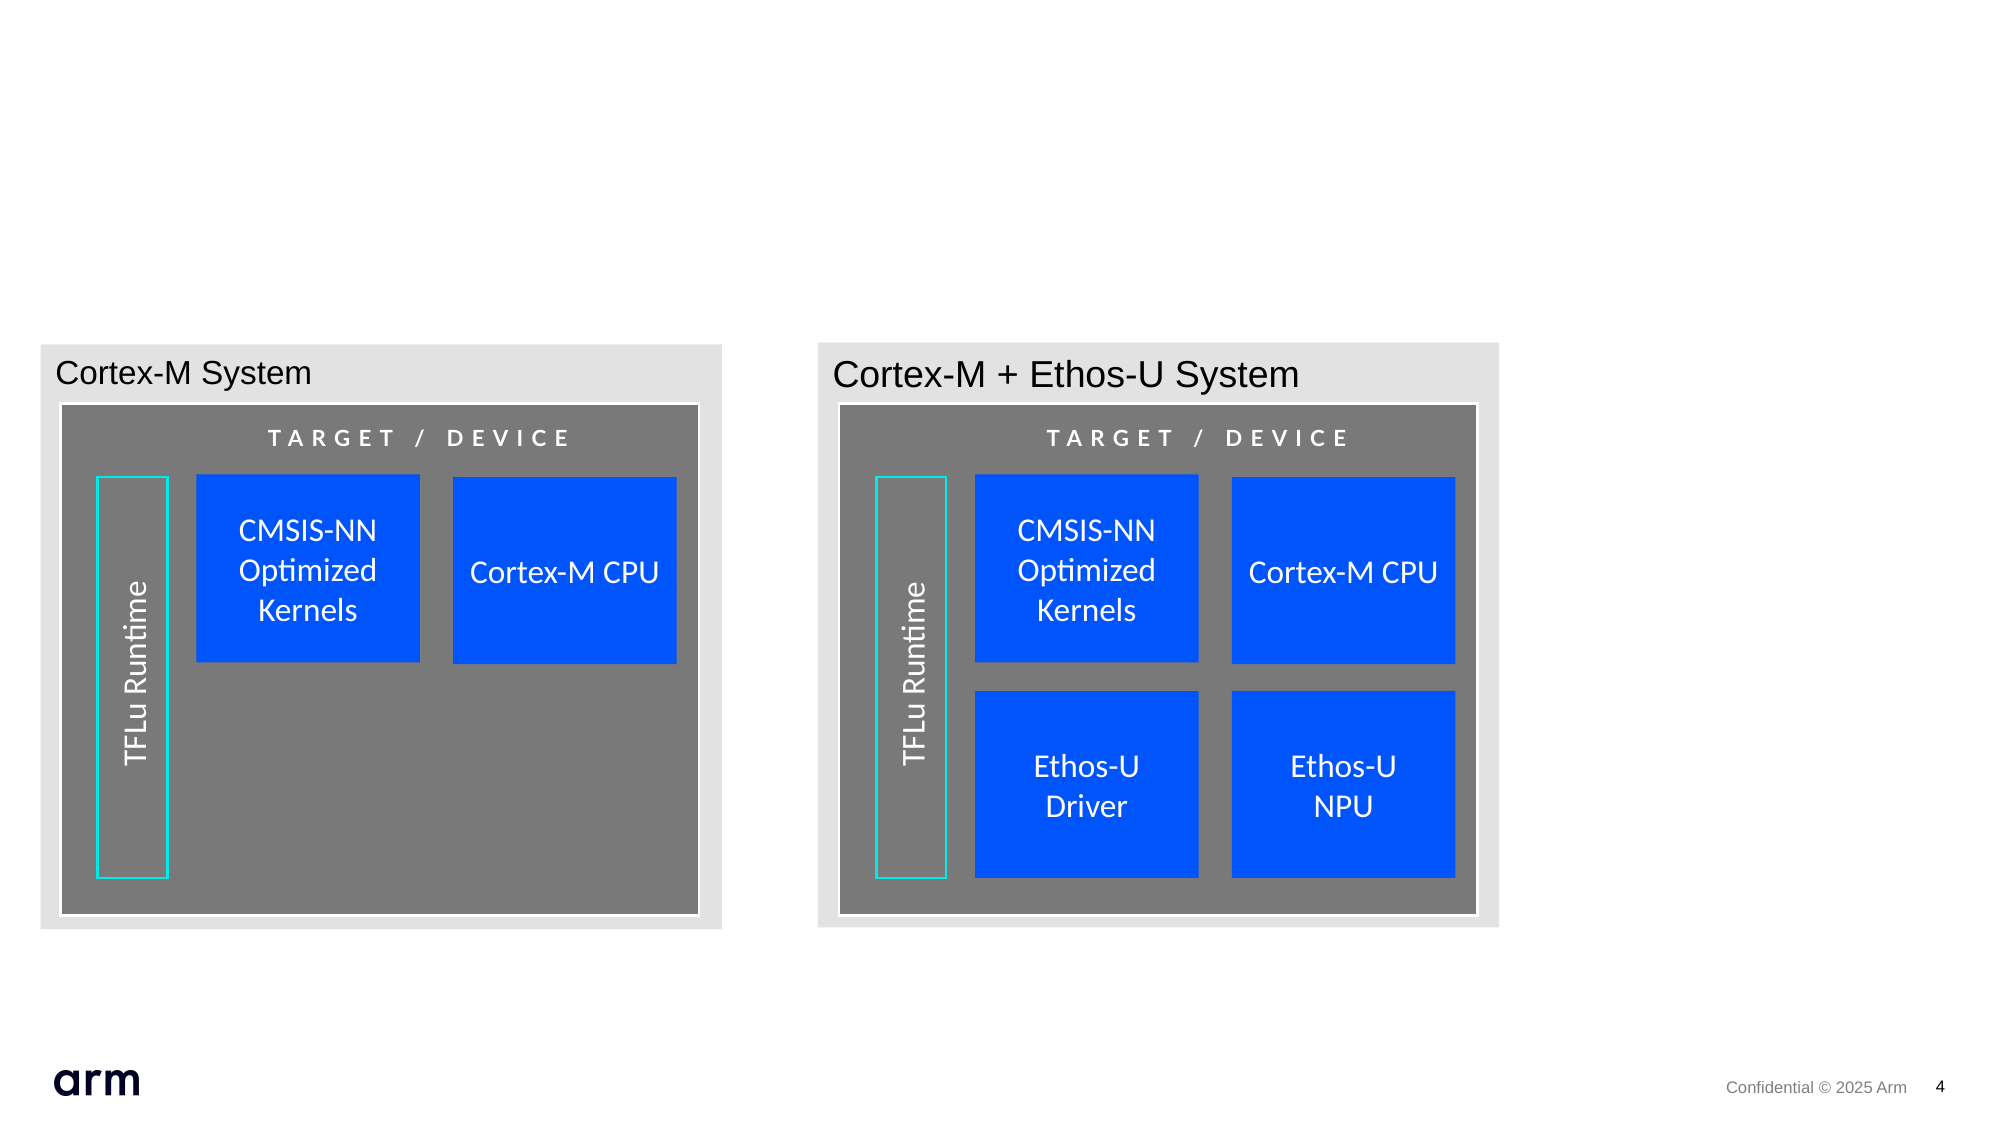

Cortex-M + Ethos-U System
Cortex-M System

TARGET / DEVICE
TARGET / DEVICE
CMSIS-NN
Optimized Kernels
CMSIS-NN
Optimized Kernels
Cortex-M CPU
Cortex-M CPU
 TFLu Runtime
 TFLu Runtime
Ethos-U
NPU
Ethos-U Driver